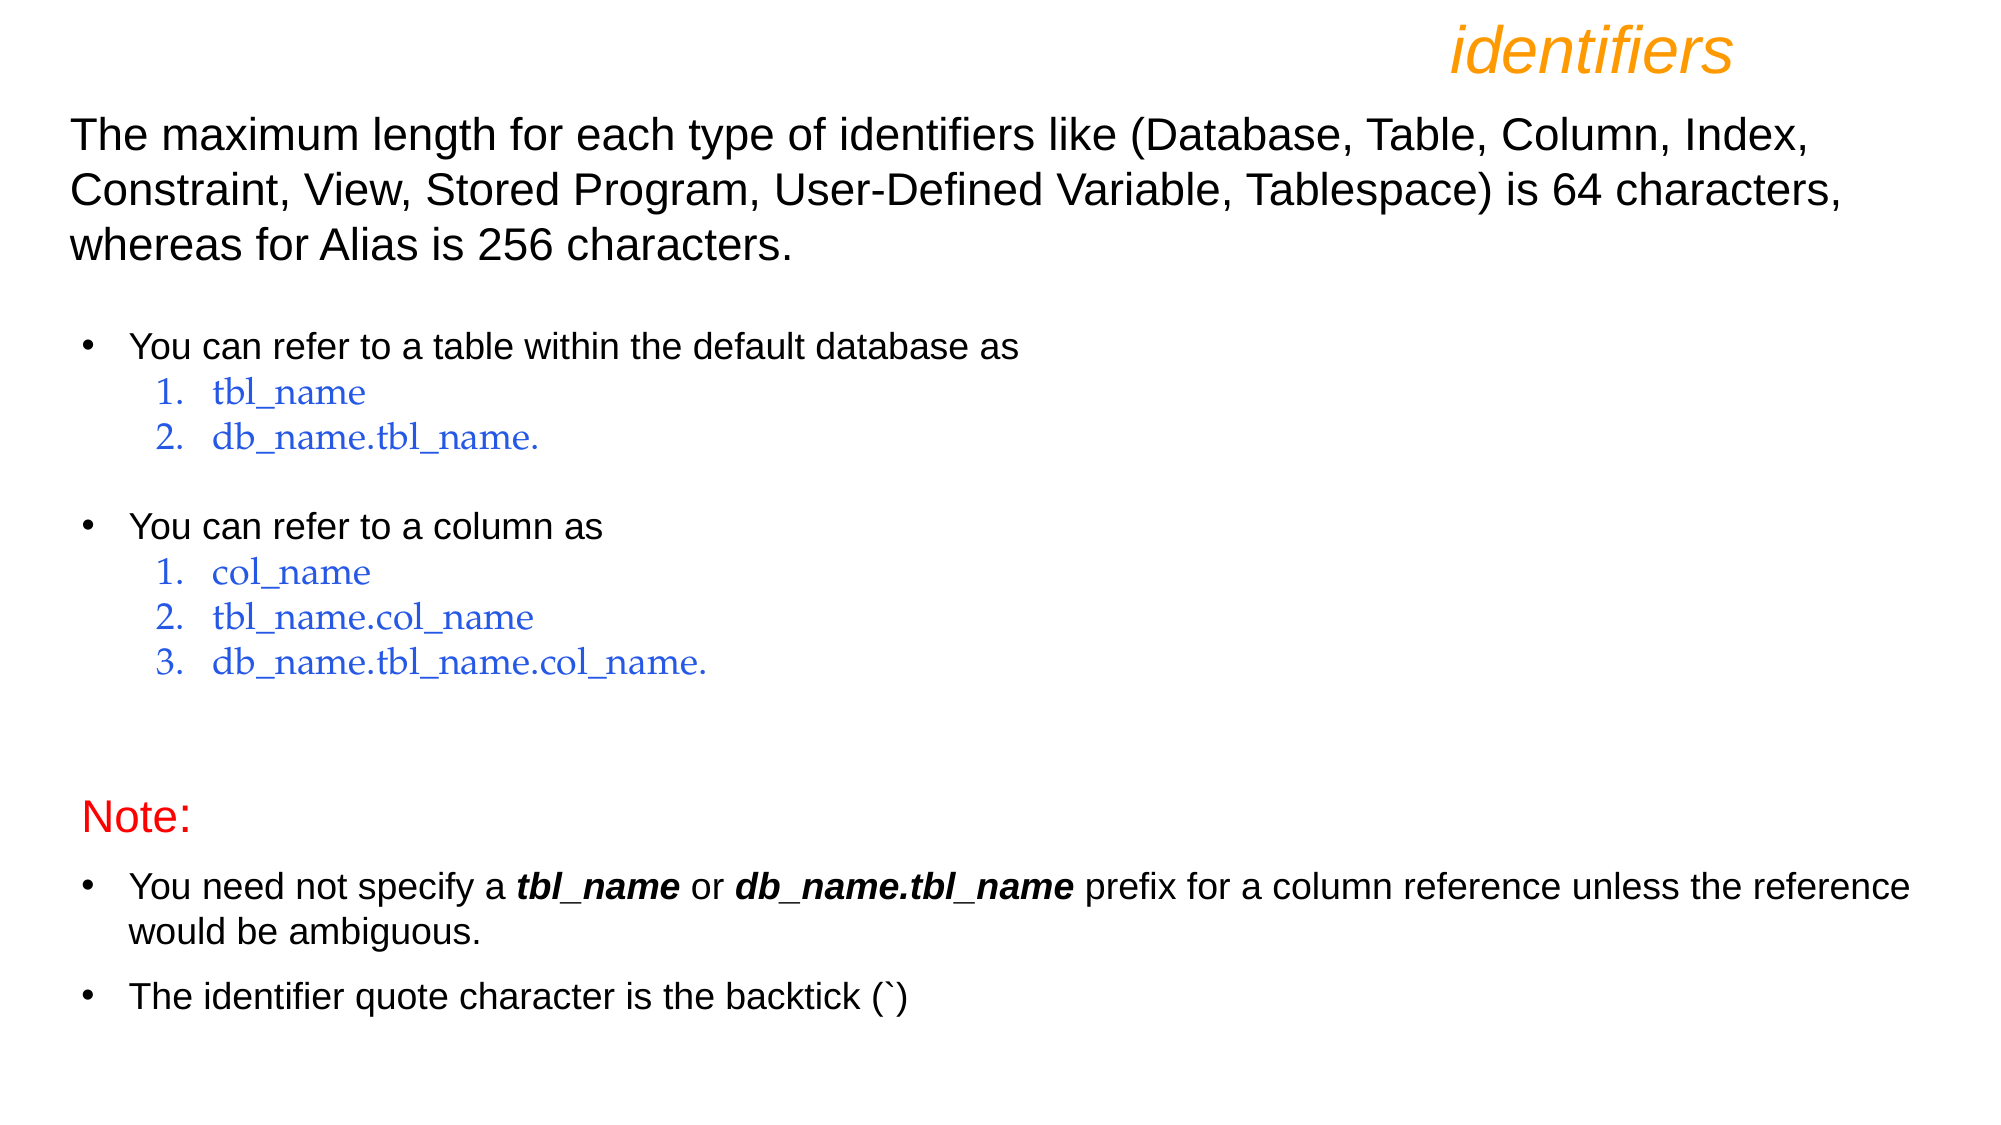

identifiers
The maximum length for each type of identifiers like (Database, Table, Column, Index, Constraint, View, Stored Program, User-Defined Variable, Tablespace) is 64 characters, whereas for Alias is 256 characters.
You can refer to a table within the default database as
tbl_name
db_name.tbl_name.

You can refer to a column as
col_name
tbl_name.col_name
db_name.tbl_name.col_name.
Note:

You need not specify a tbl_name or db_name.tbl_name prefix for a column reference unless the reference would be ambiguous.

The identifier quote character is the backtick (`)